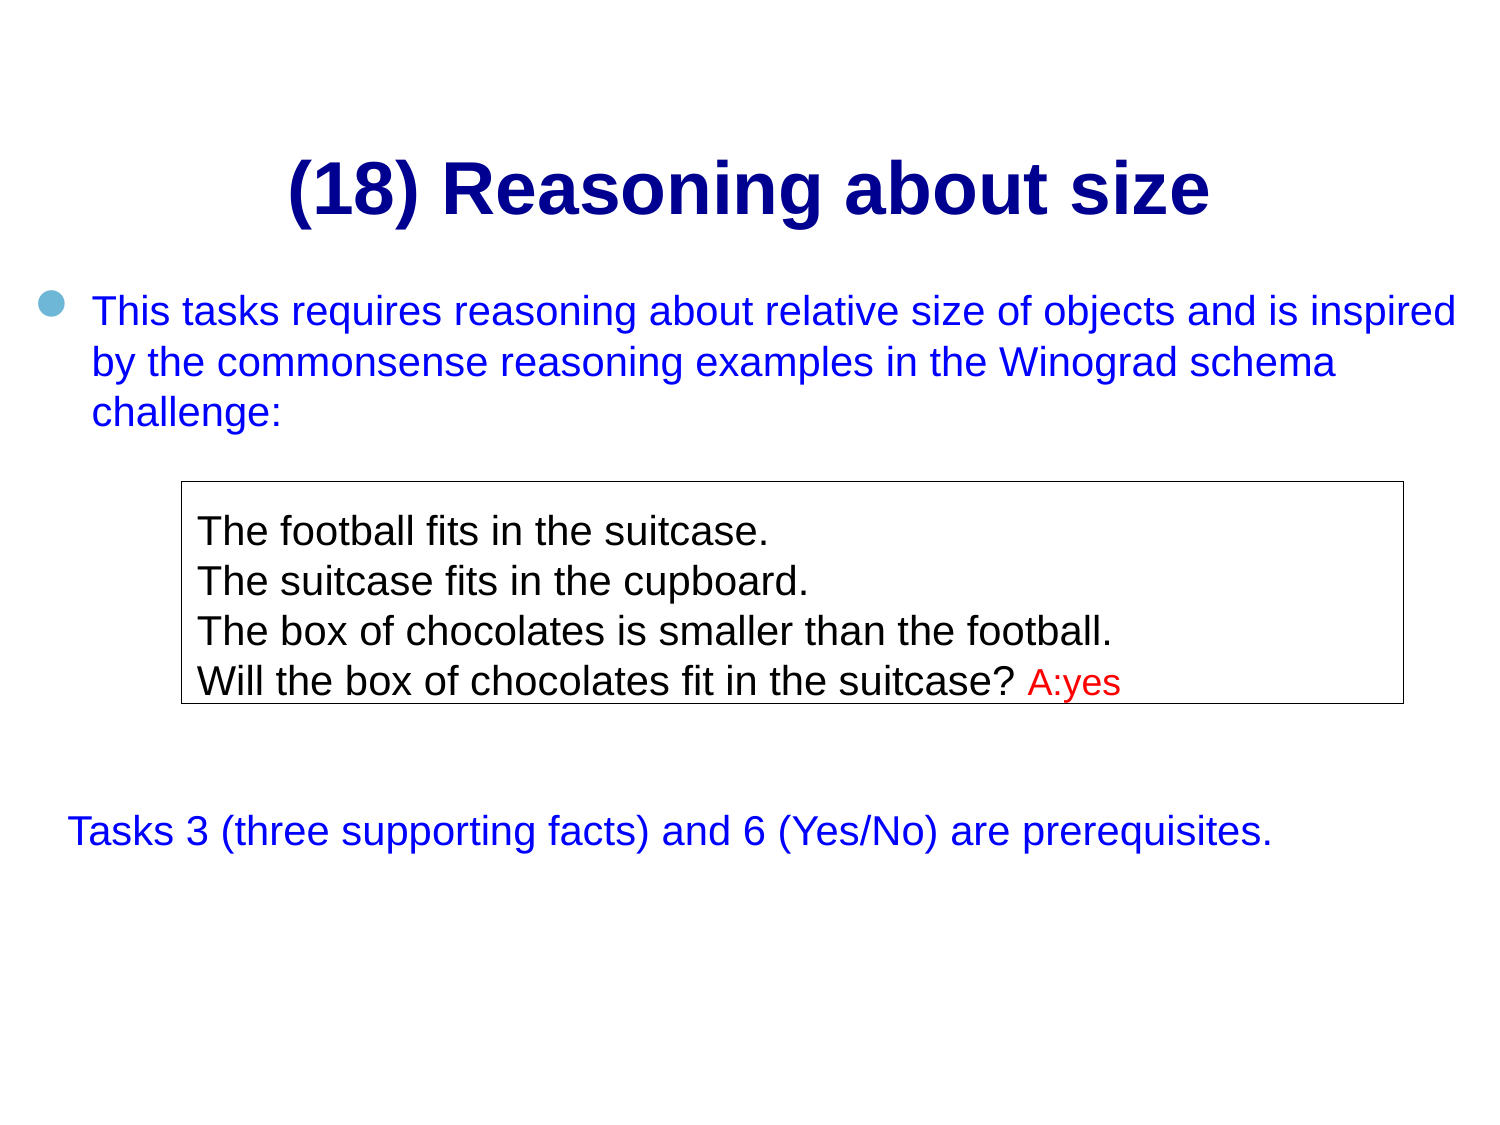

# (18) Reasoning about size
This tasks requires reasoning about relative size of objects and is inspired by the commonsense reasoning examples in the Winograd schema challenge:
The football fits in the suitcase.
The suitcase fits in the cupboard.
The box of chocolates is smaller than the football.
Will the box of chocolates fit in the suitcase? A:yes
Tasks 3 (three supporting facts) and 6 (Yes/No) are prerequisites.